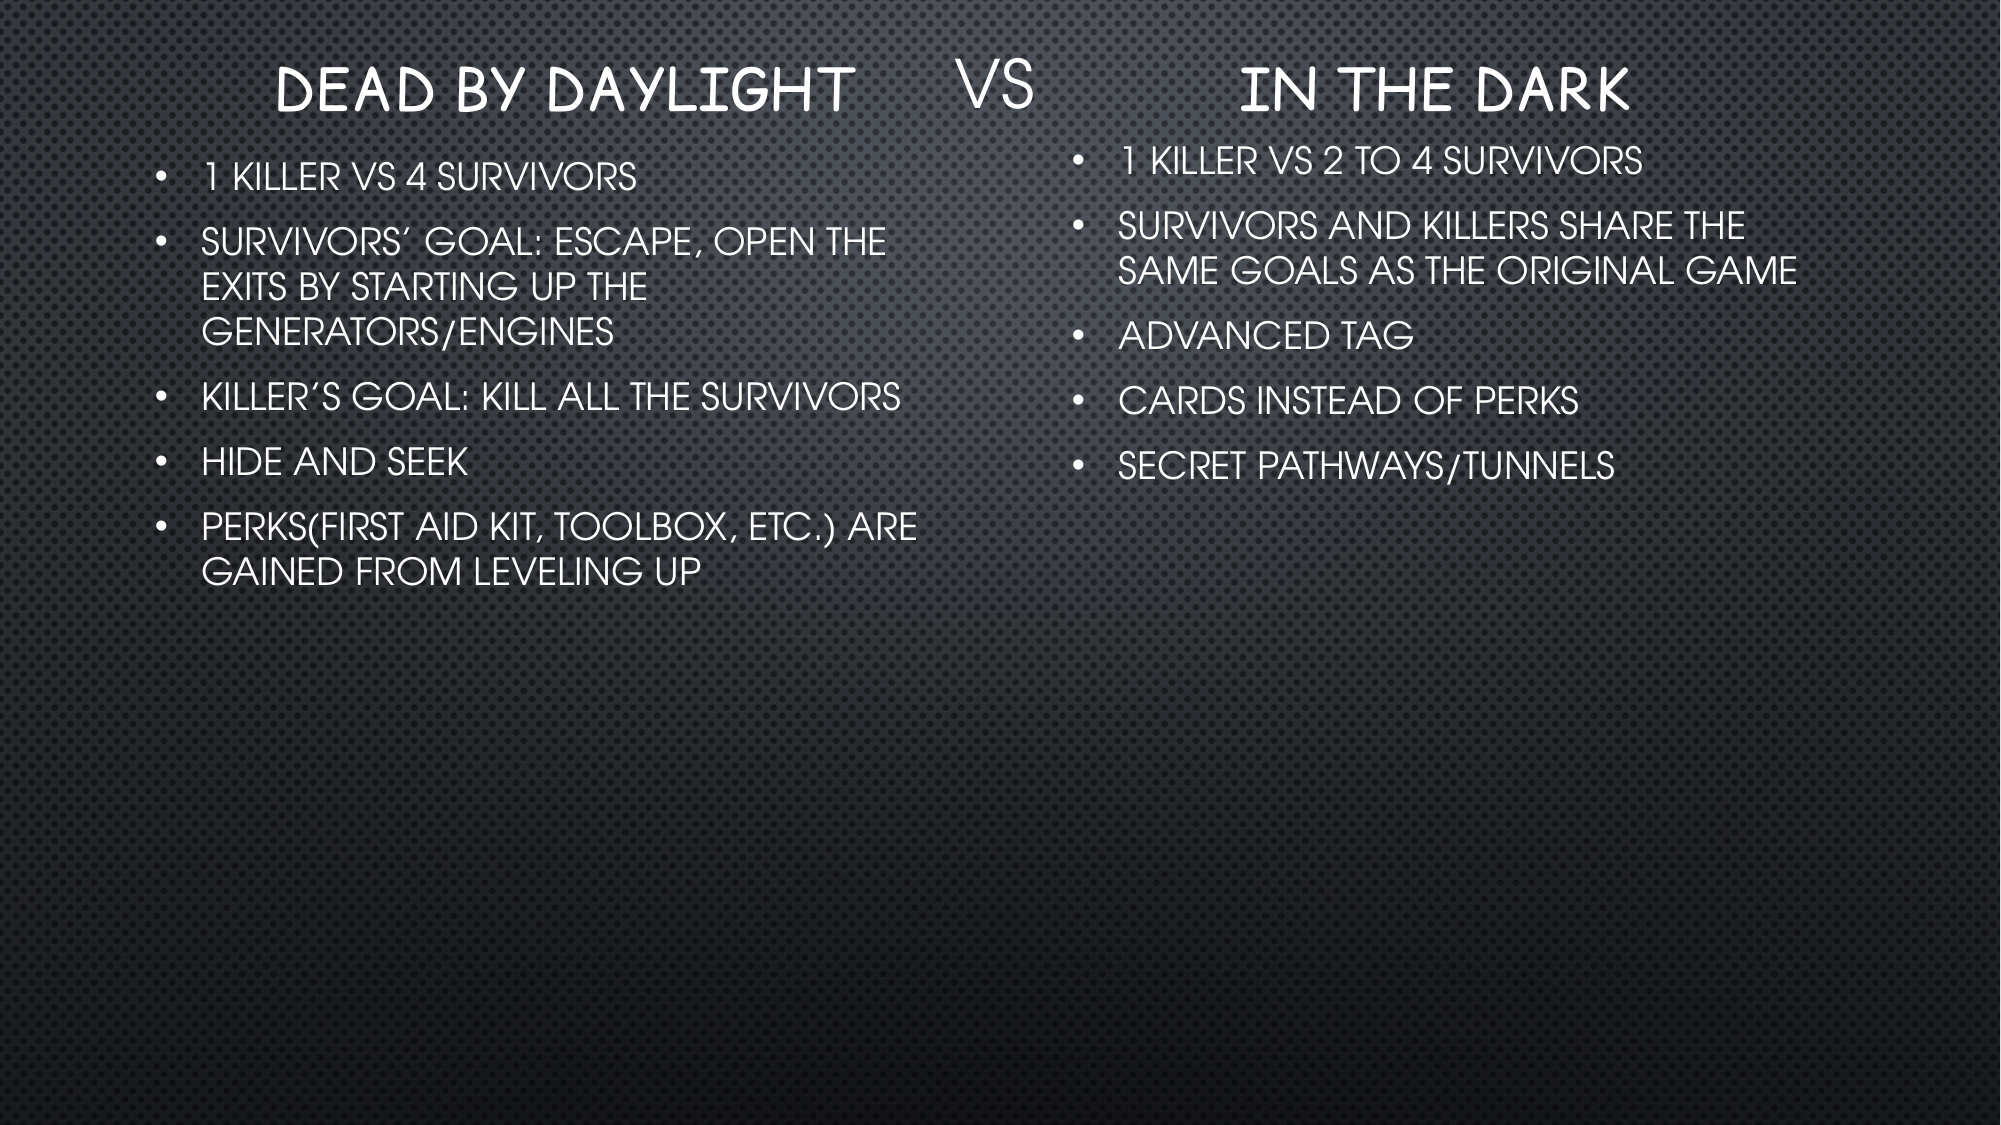

# VS
Dead by daylight
In the dark
1 killer vs 2 to 4 survivors
Survivors and Killers share the same goals as the original game
Advanced Tag
Cards instead of perks
Secret pathways/tunnels
1 killer vs 4 survivors
Survivors’ goal: escape, open the exits by starting up the generators/engines
Killer’s goal: kill all the survivors
Hide and seek
Perks(first aid kit, toolbox, etc.) are gained from leveling up